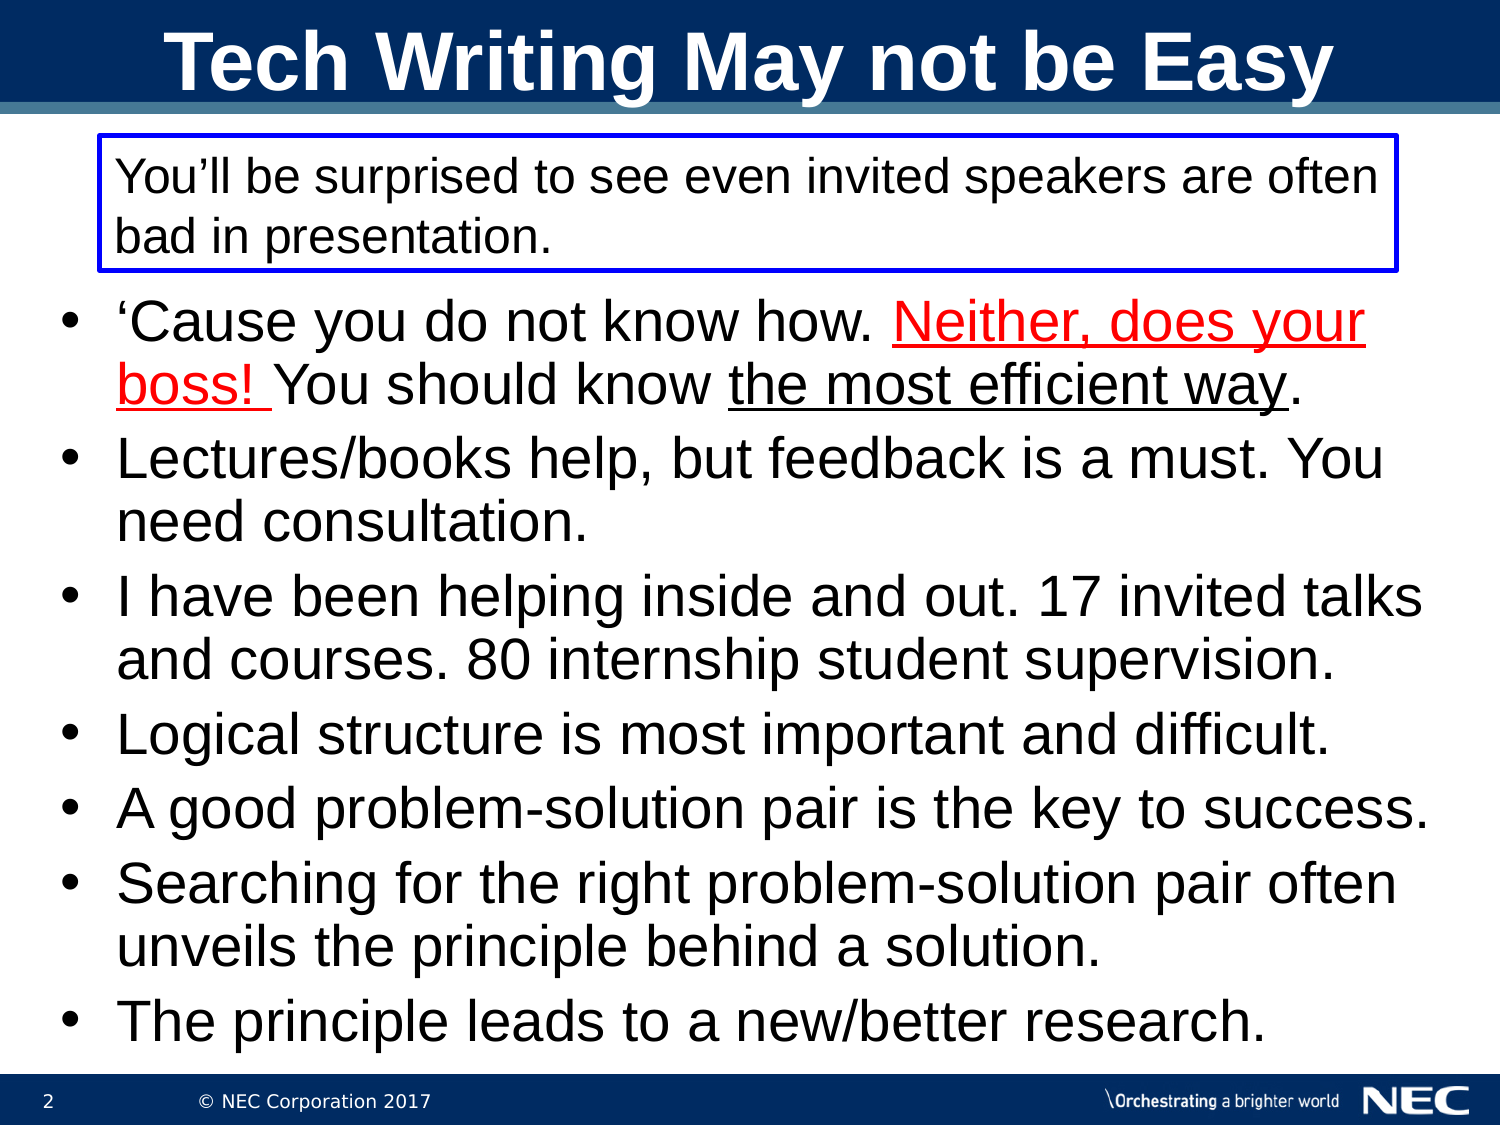

# Tech Writing May not be Easy
You’ll be surprised to see even invited speakers are often bad in presentation.
‘Cause you do not know how. Neither, does your boss! You should know the most efficient way.
Lectures/books help, but feedback is a must. You need consultation.
I have been helping inside and out. 17 invited talks and courses. 80 internship student supervision.
Logical structure is most important and difficult.
A good problem-solution pair is the key to success.
Searching for the right problem-solution pair often unveils the principle behind a solution.
The principle leads to a new/better research.